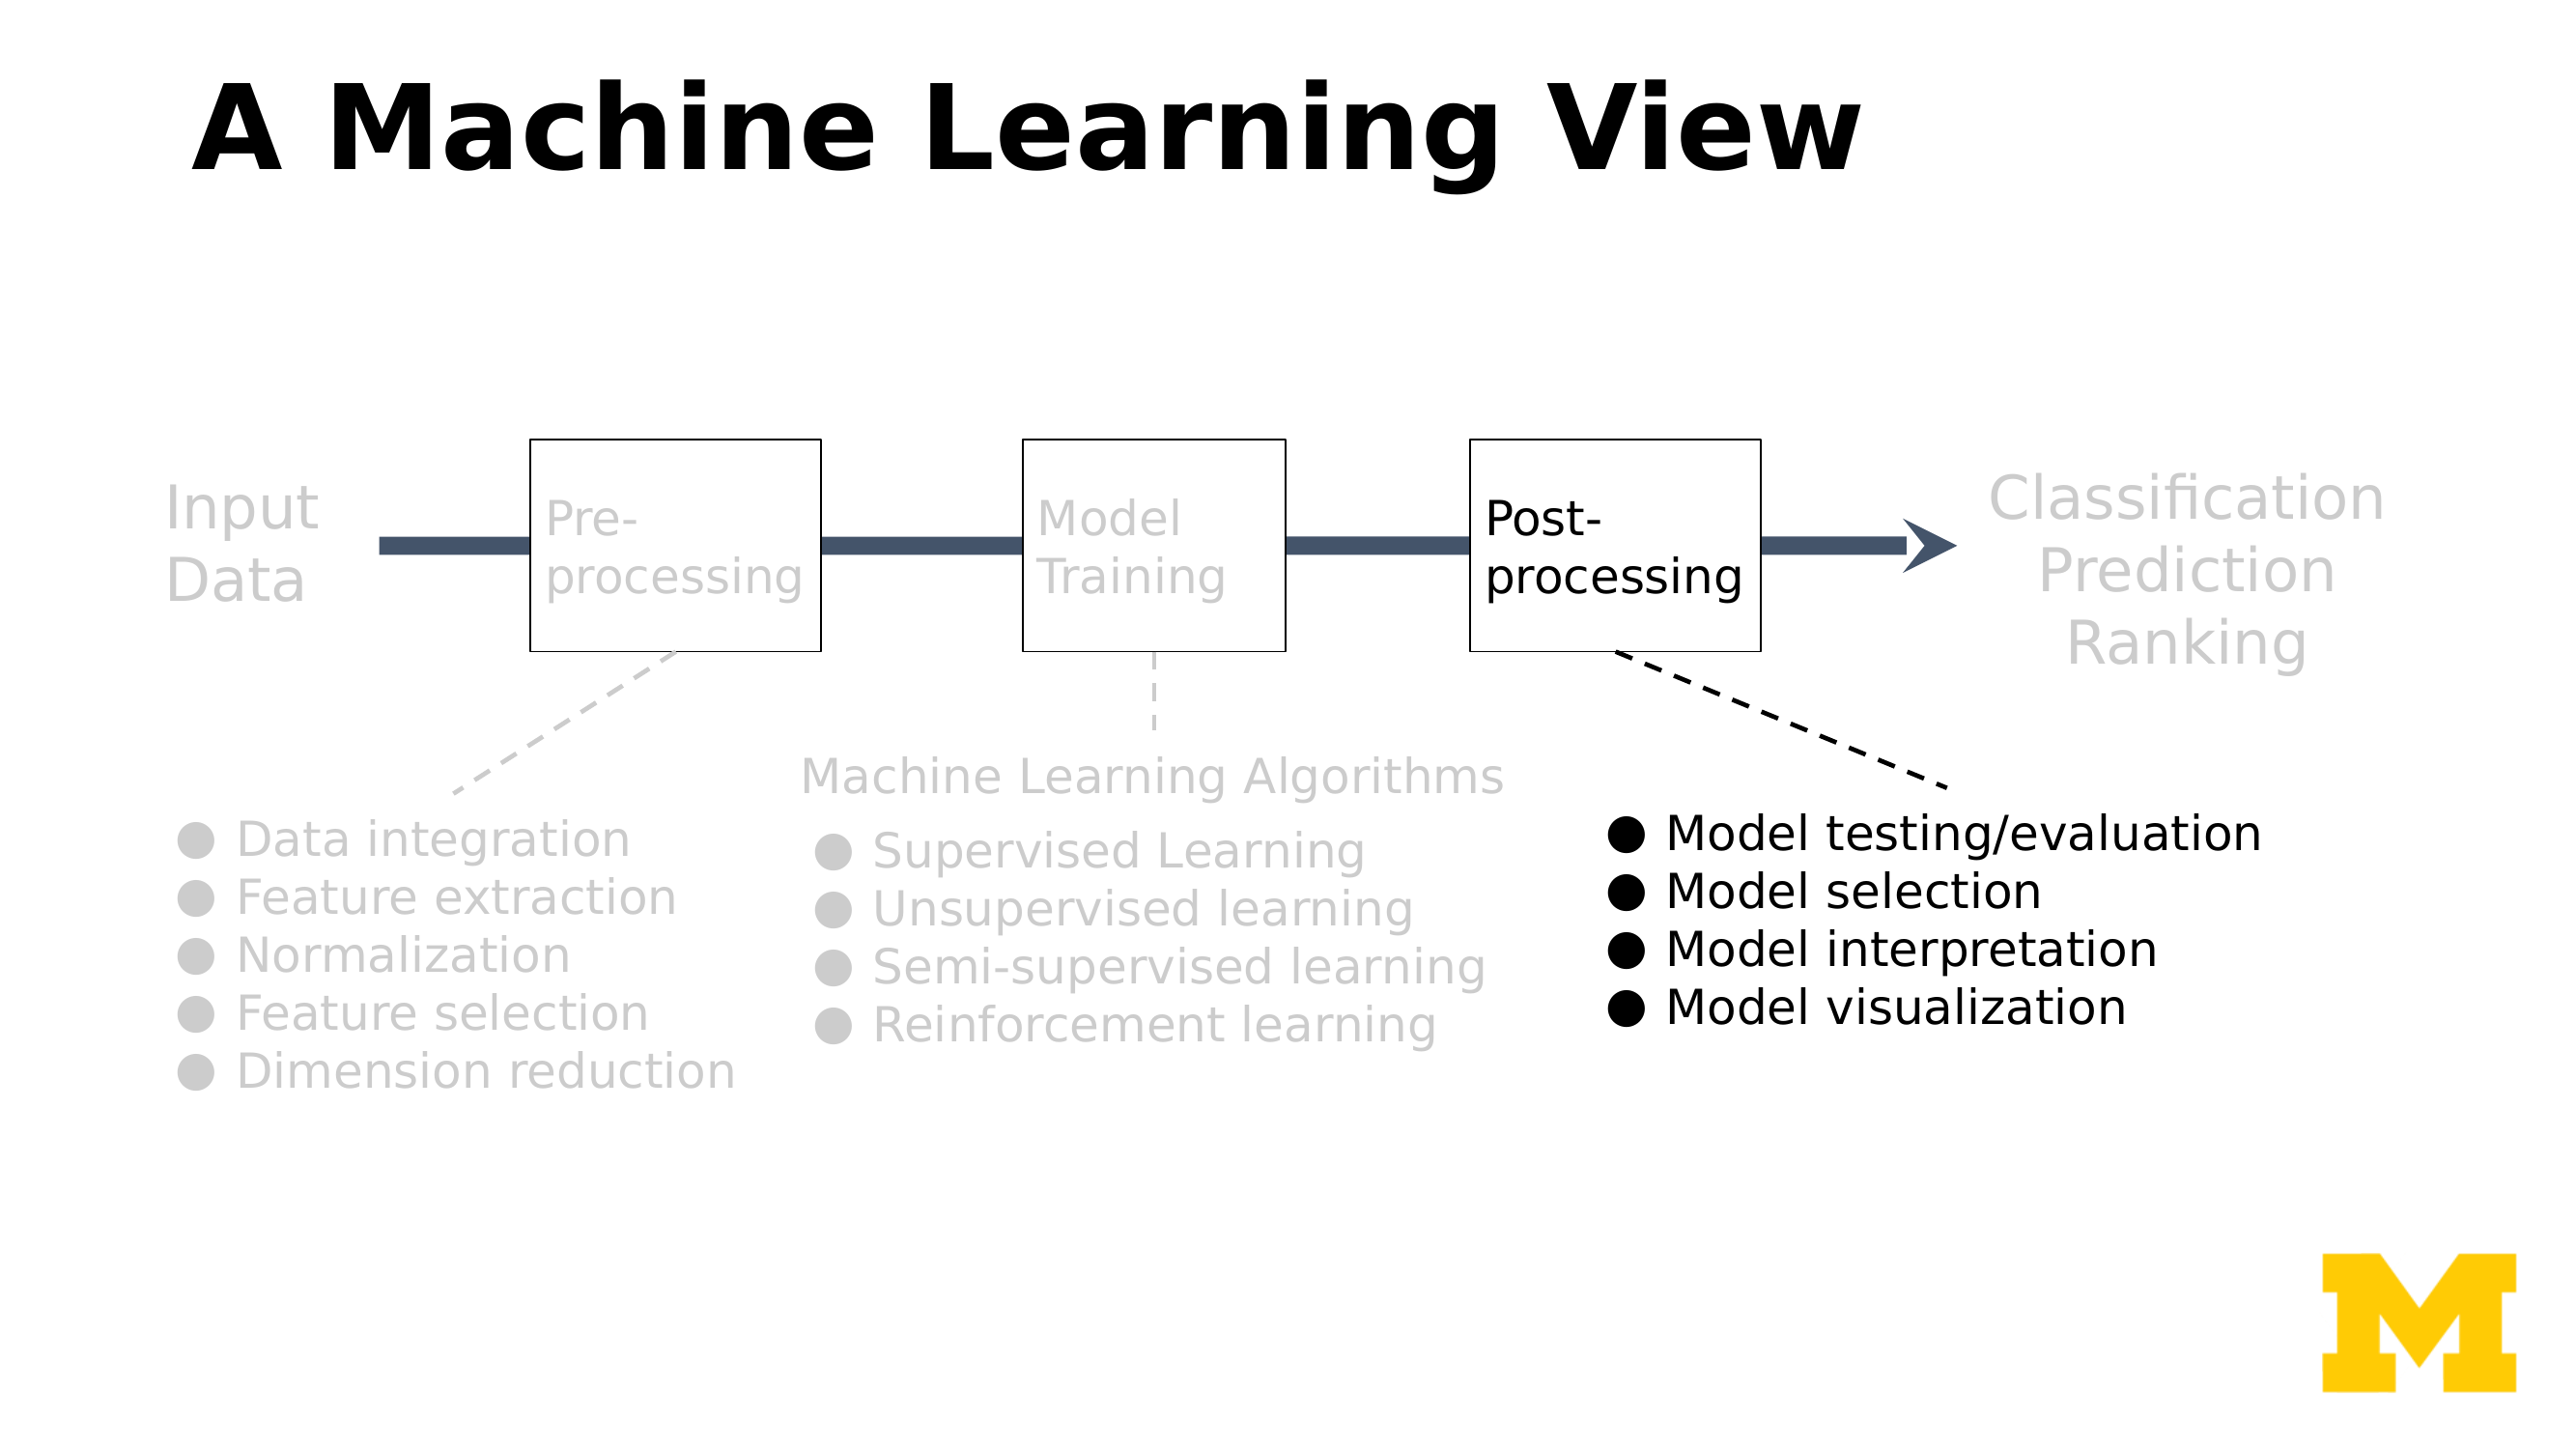

# A Machine Learning View
Model
Training
Post-
processing
Pre-
processing
Classification
Prediction
Ranking
Input Data
Machine Learning Algorithms
Supervised Learning
Unsupervised learning
Semi-supervised learning
Reinforcement learning
Model testing/evaluation
Model selection
Model interpretation
Model visualization
Data integration
Feature extraction
Normalization
Feature selection
Dimension reduction